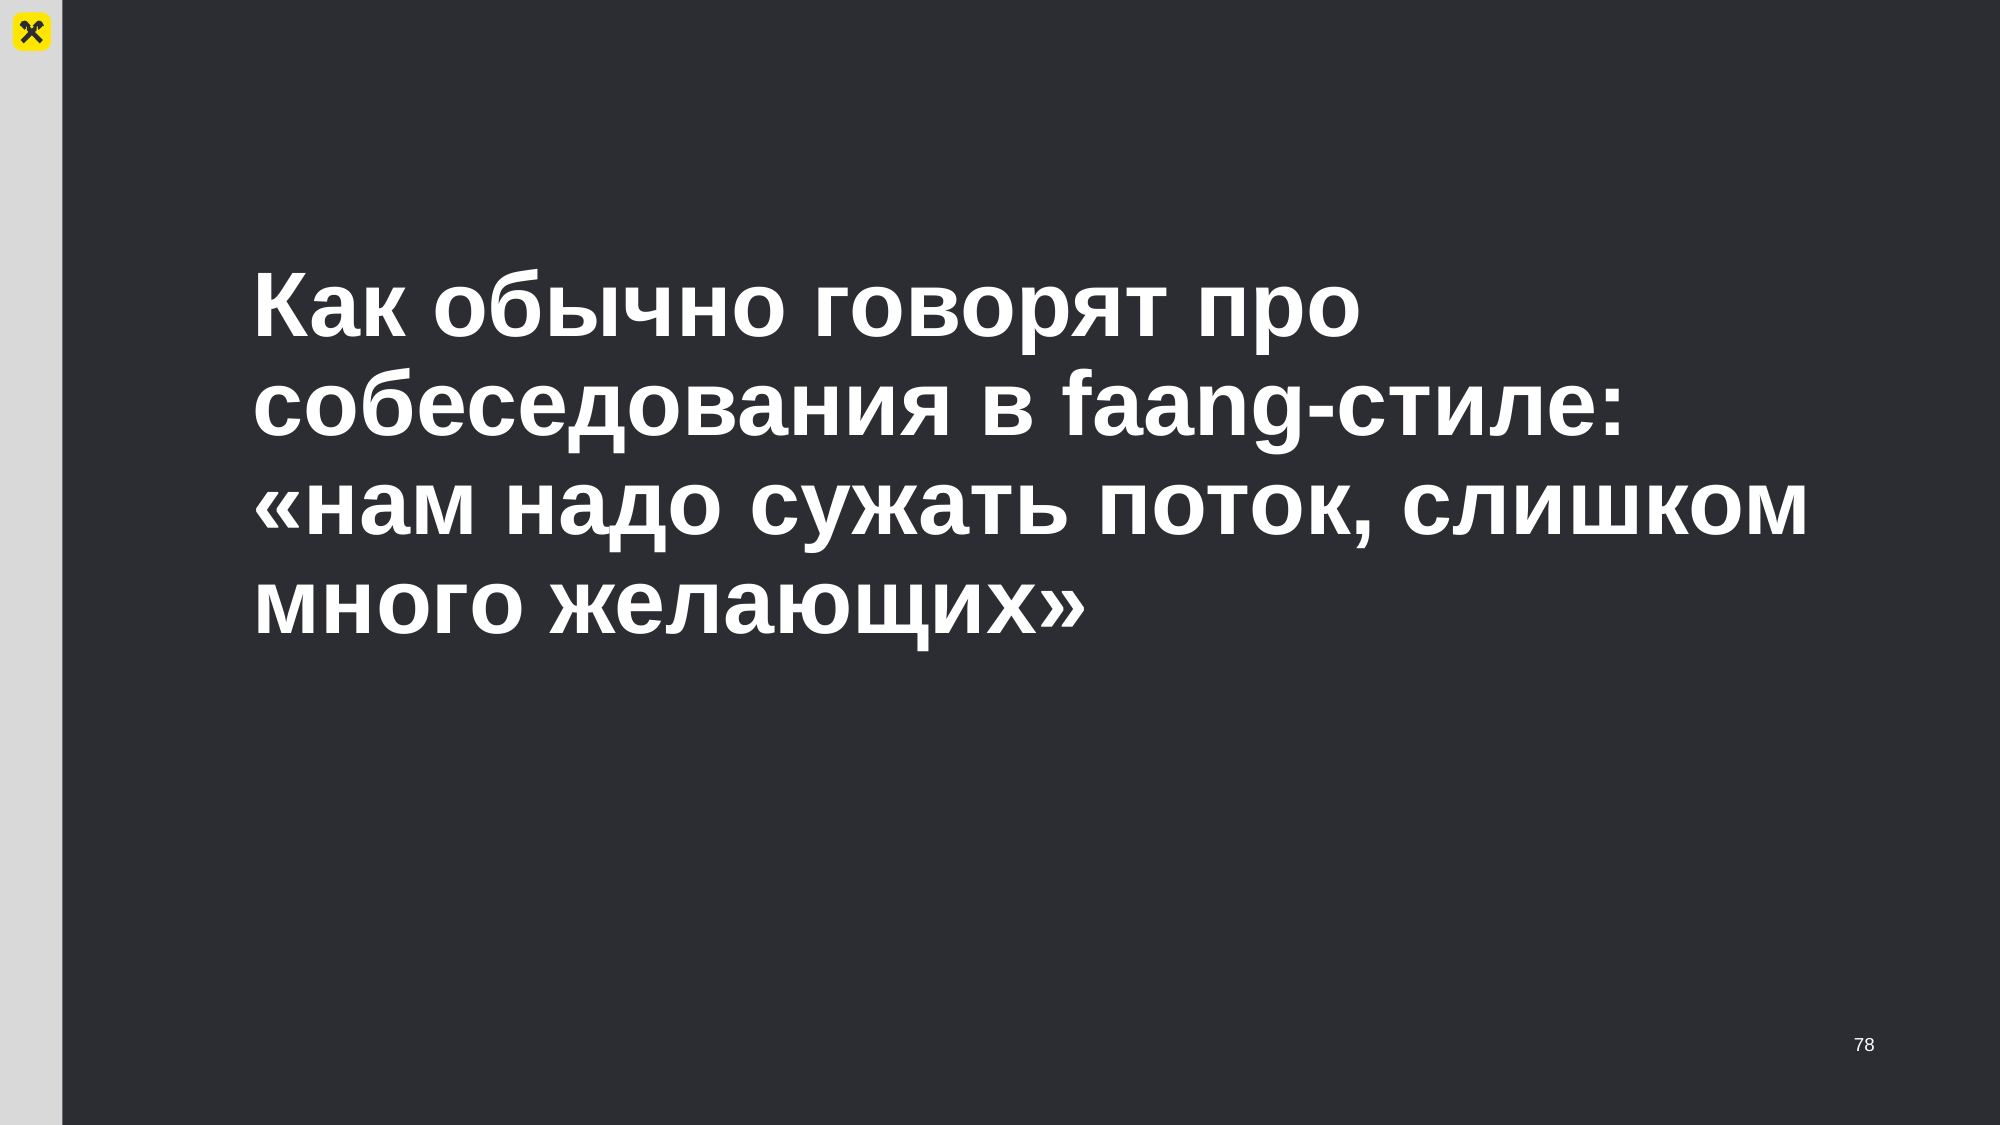

# Как обычно говорят про собеседования в faang-стиле: «нам надо сужать поток, слишком много желающих»
78